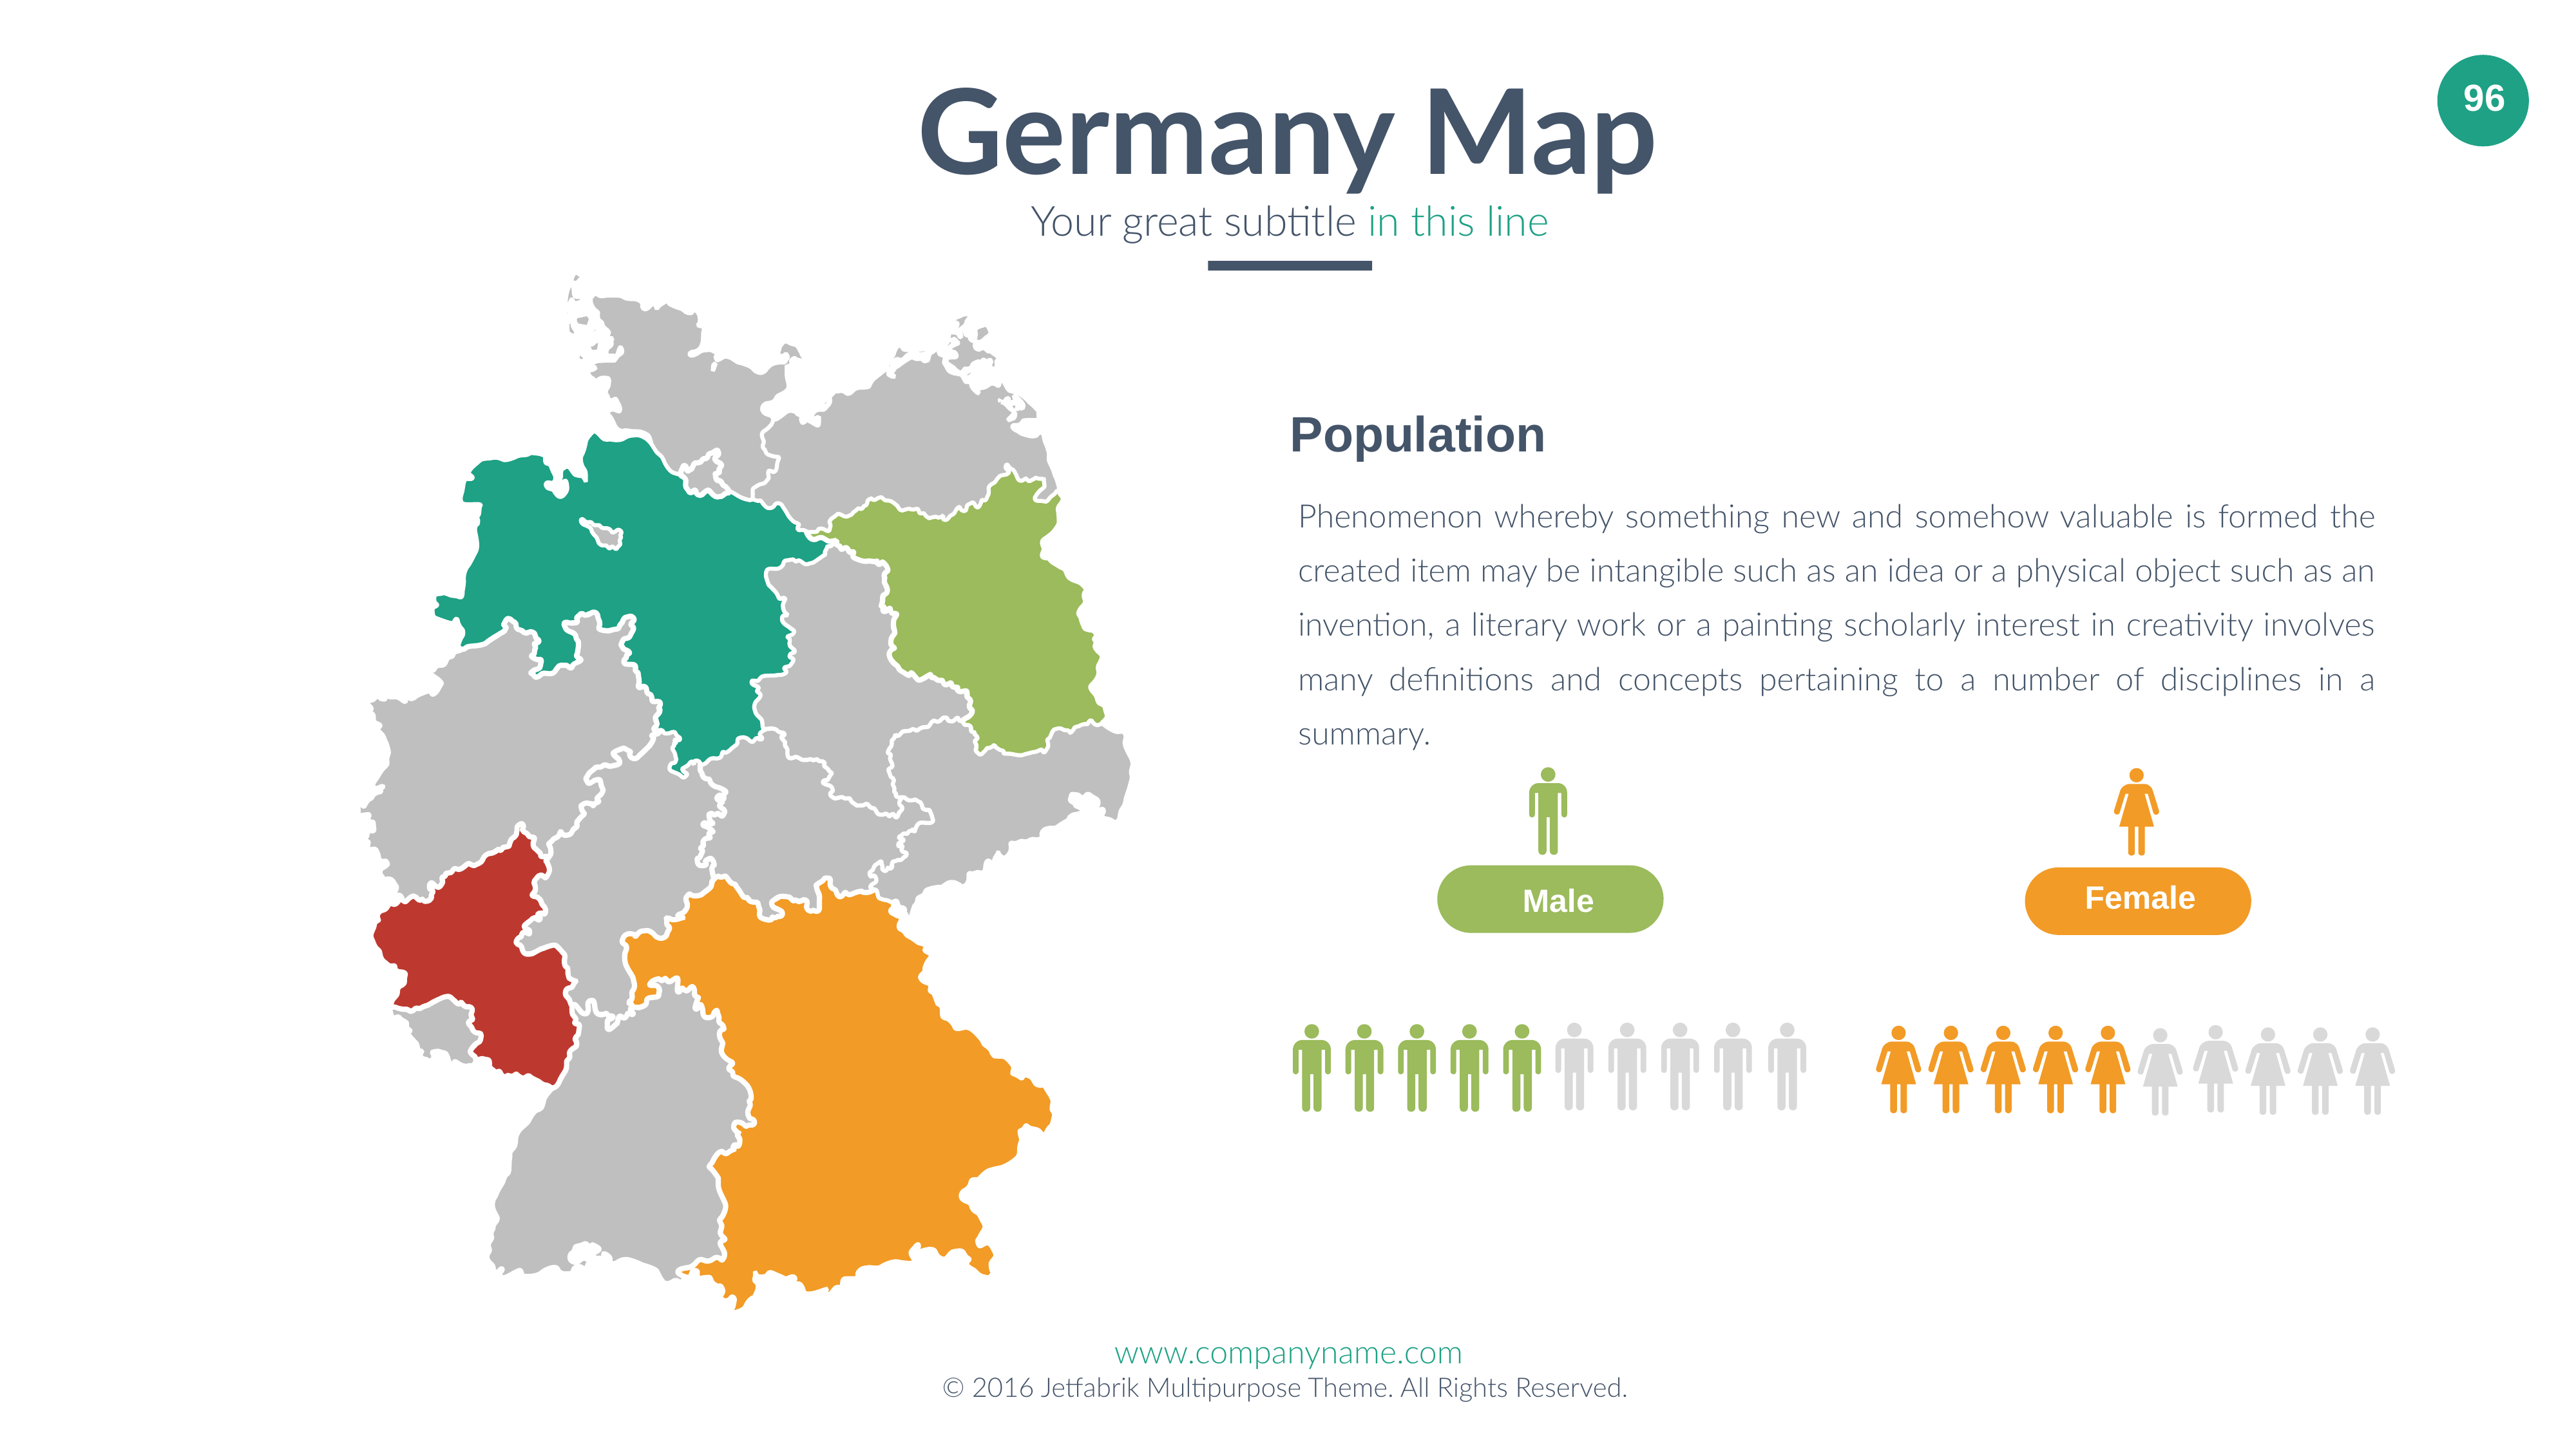

Germany Map
Your great subtitle in this line

Population
Phenomenon whereby something new and somehow valuable is formed the created item may be intangible such as an idea or a physical object such as an invention, a literary work or a painting scholarly interest in creativity involves many definitions and concepts pertaining to a number of disciplines in a summary.

Female
Male